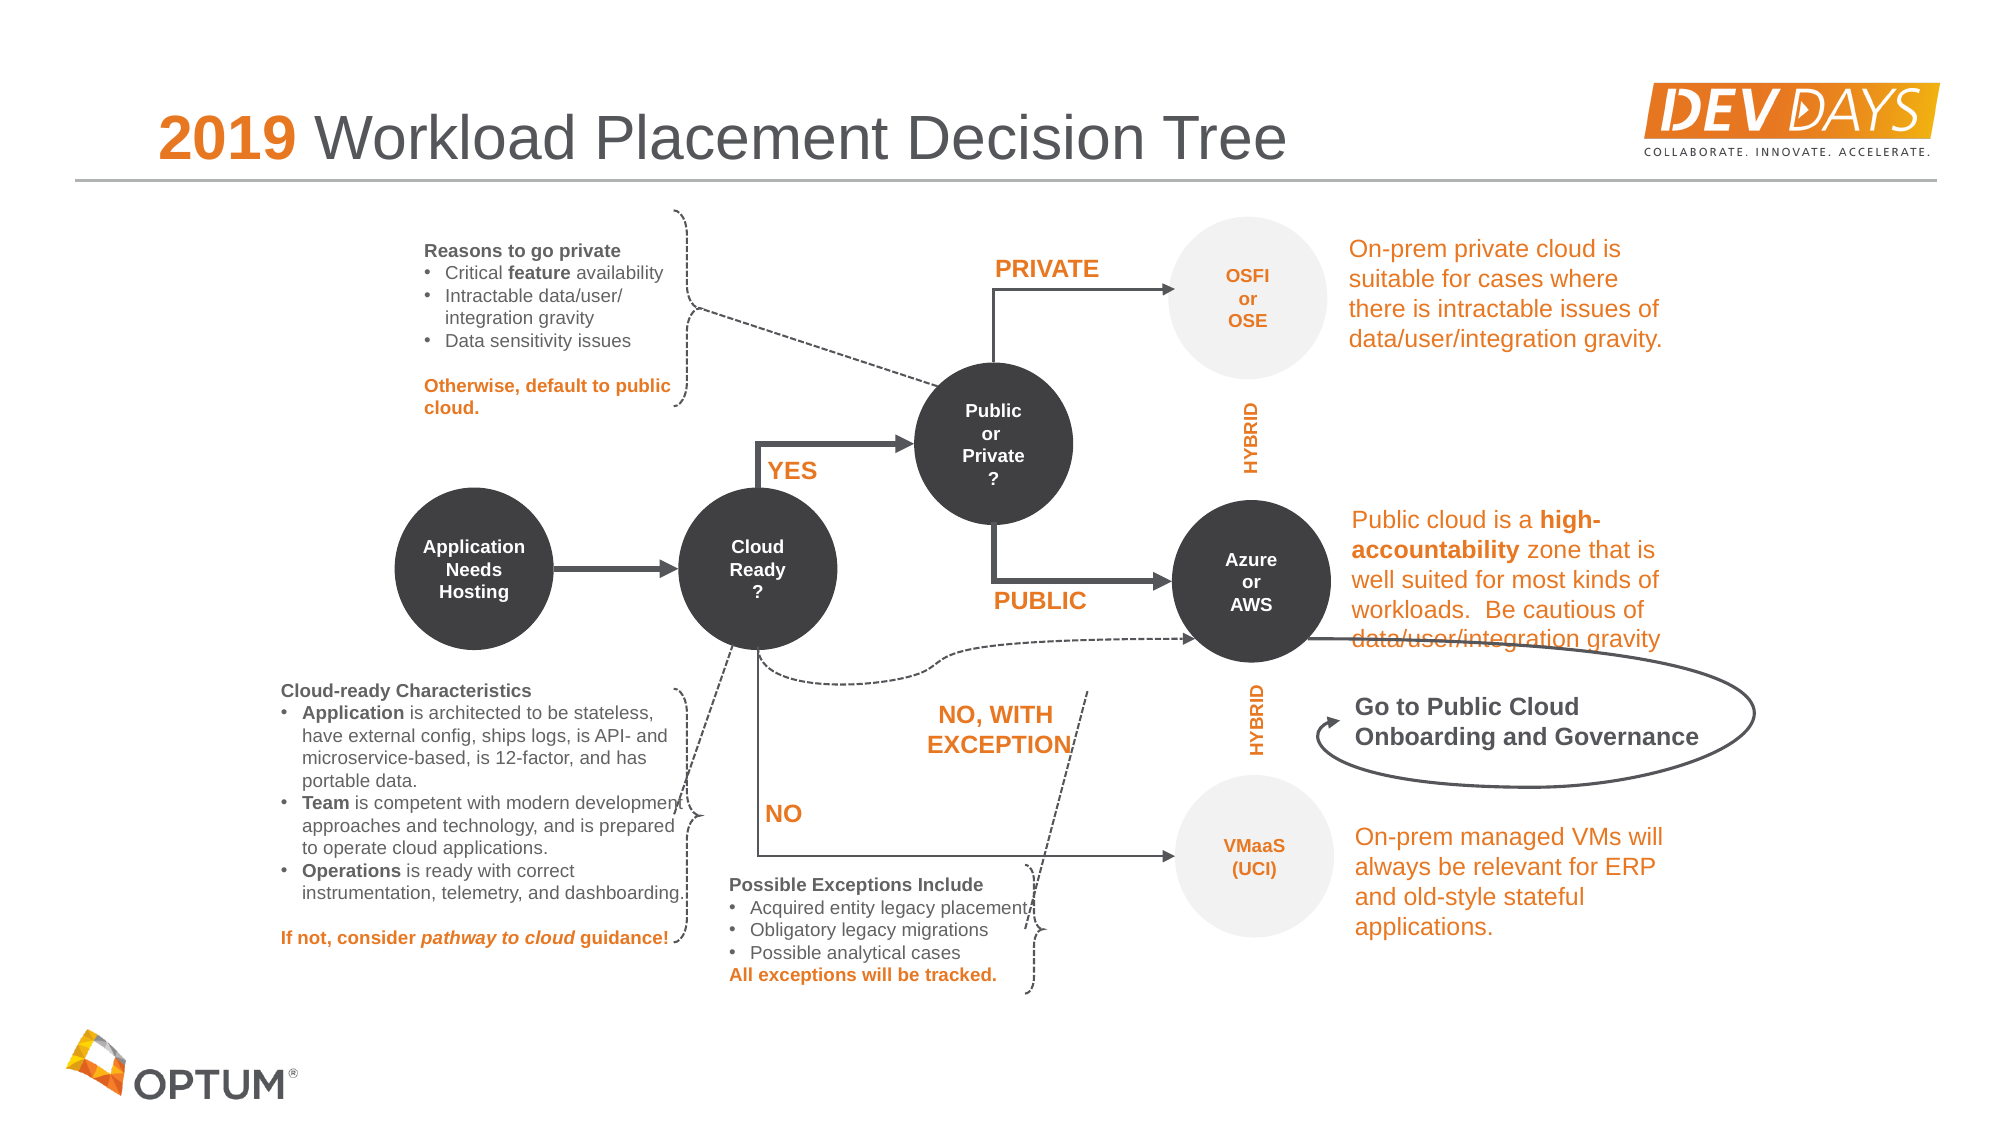

# 2019 Workload Placement Decision Tree

OSFI
or
OSE
On-prem private cloud is suitable for cases where there is intractable issues of data/user/integration gravity.
Reasons to go private
Critical feature availability
Intractable data/user/ integration gravity
Data sensitivity issues

Otherwise, default to public cloud.
PRIVATE
Public
or
Private
?
HYBRID
YES
Application
Needs
Hosting
Cloud
Ready
?
Public cloud is a high-accountability zone that is well suited for most kinds of workloads.  Be cautious of data/user/integration gravity
Azure
or
AWS
PUBLIC
Cloud-ready Characteristics
Application is architected to be stateless, have external config, ships logs, is API- and microservice-based, is 12-factor, and has portable data.
Team is competent with modern development approaches and technology, and is prepared to operate cloud applications.
Operations is ready with correct instrumentation, telemetry, and dashboarding.

If not, consider pathway to cloud guidance!
Go to Public Cloud Onboarding and Governance

NO, WITH
EXCEPTION
HYBRID
VMaaS
(UCI)
NO
On-prem managed VMs will always be relevant for ERP and old-style stateful applications.
Possible Exceptions Include
Acquired entity legacy placement
Obligatory legacy migrations
Possible analytical cases
All exceptions will be tracked.